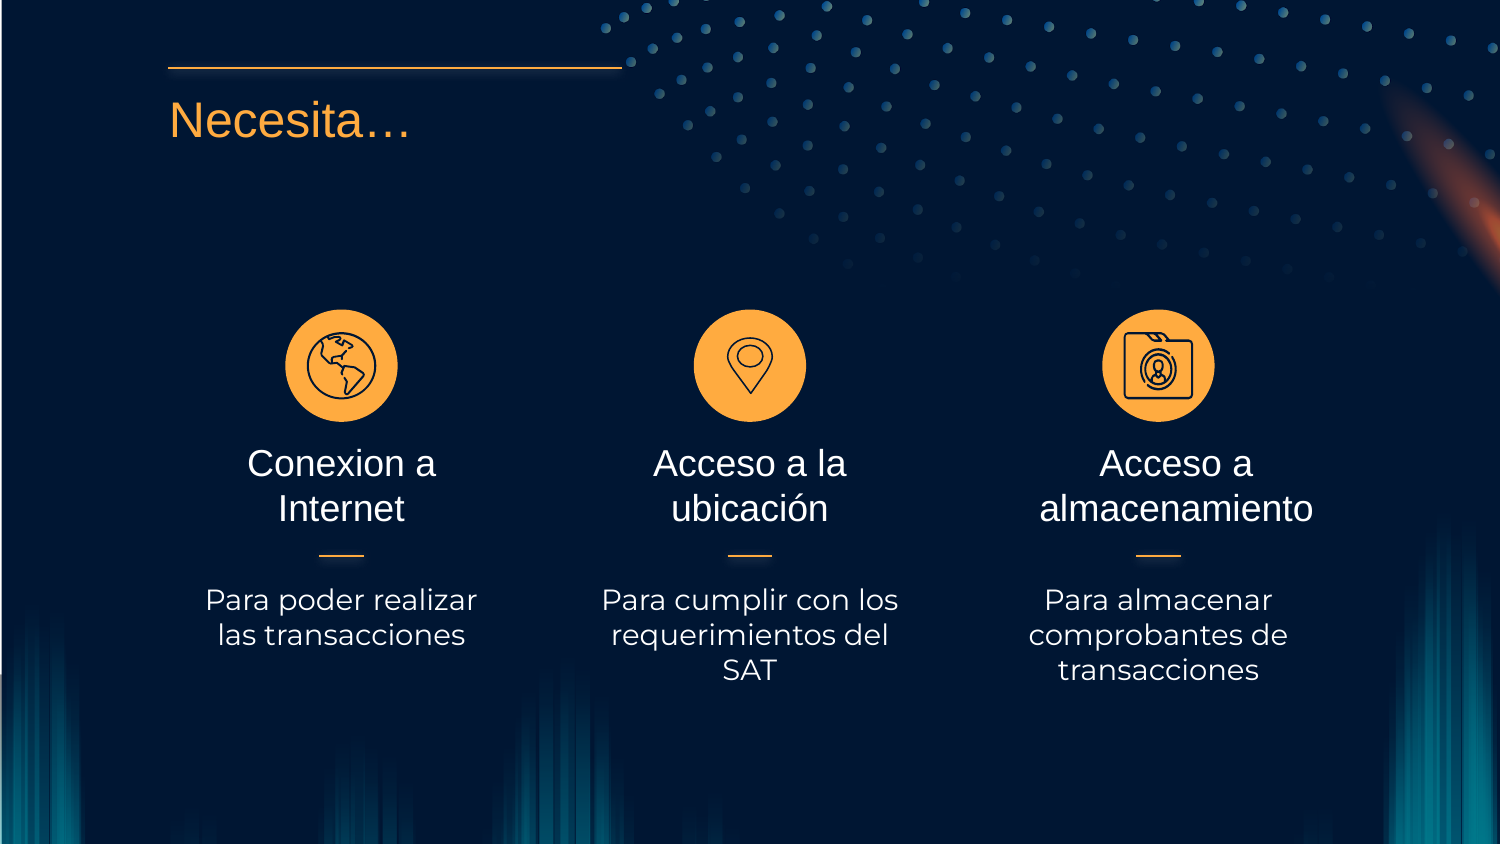

Necesita…

Conexion a Internet
# Acceso a la ubicación
Acceso a almacenamiento
Para poder realizar las transacciones
Para cumplir con los requerimientos del SAT
Para almacenar comprobantes de transacciones